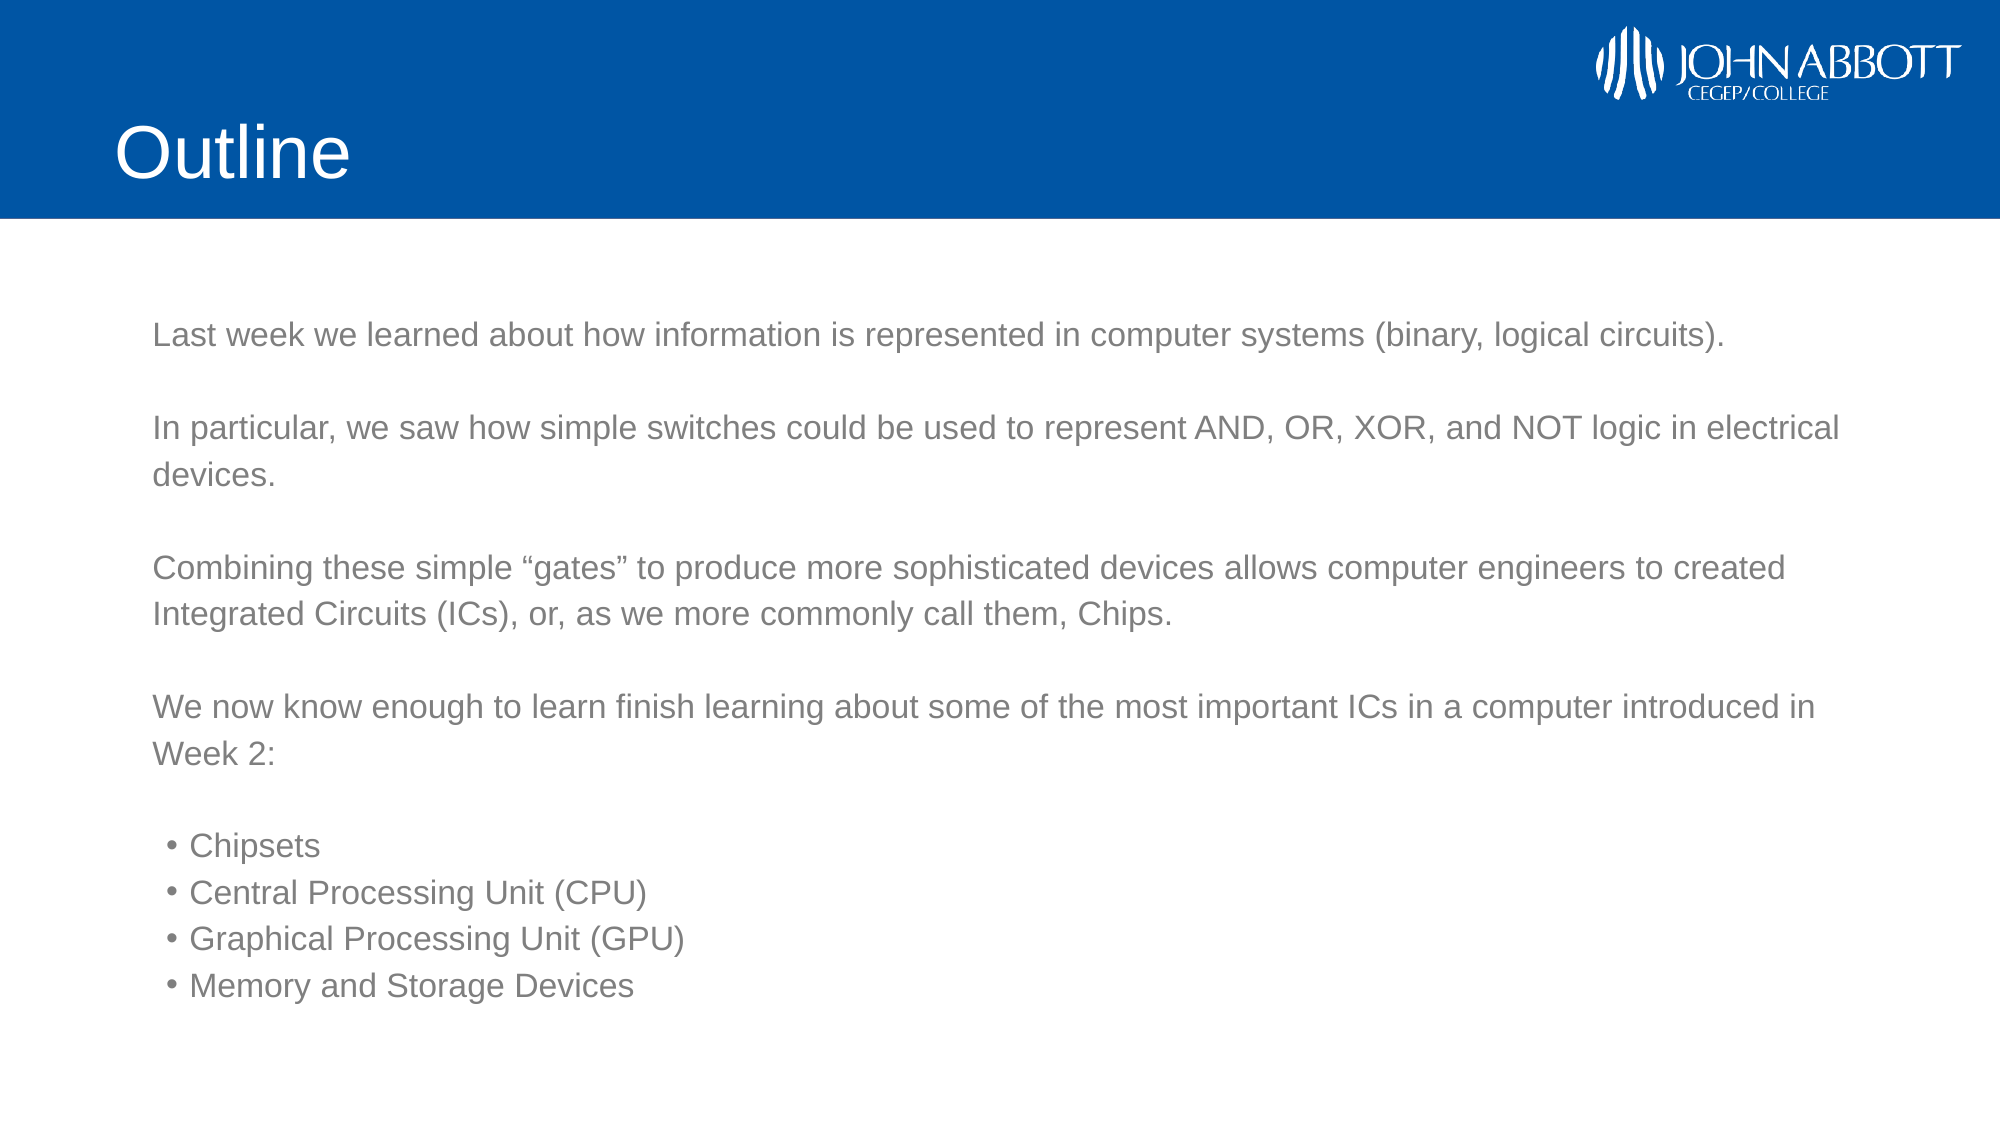

# Outline
Last week we learned about how information is represented in computer systems (binary, logical circuits).

In particular, we saw how simple switches could be used to represent AND, OR, XOR, and NOT logic in electrical devices.

Combining these simple “gates” to produce more sophisticated devices allows computer engineers to created Integrated Circuits (ICs), or, as we more commonly call them, Chips.

We now know enough to learn finish learning about some of the most important ICs in a computer introduced in Week 2:

Chipsets
Central Processing Unit (CPU)
Graphical Processing Unit (GPU)
Memory and Storage Devices